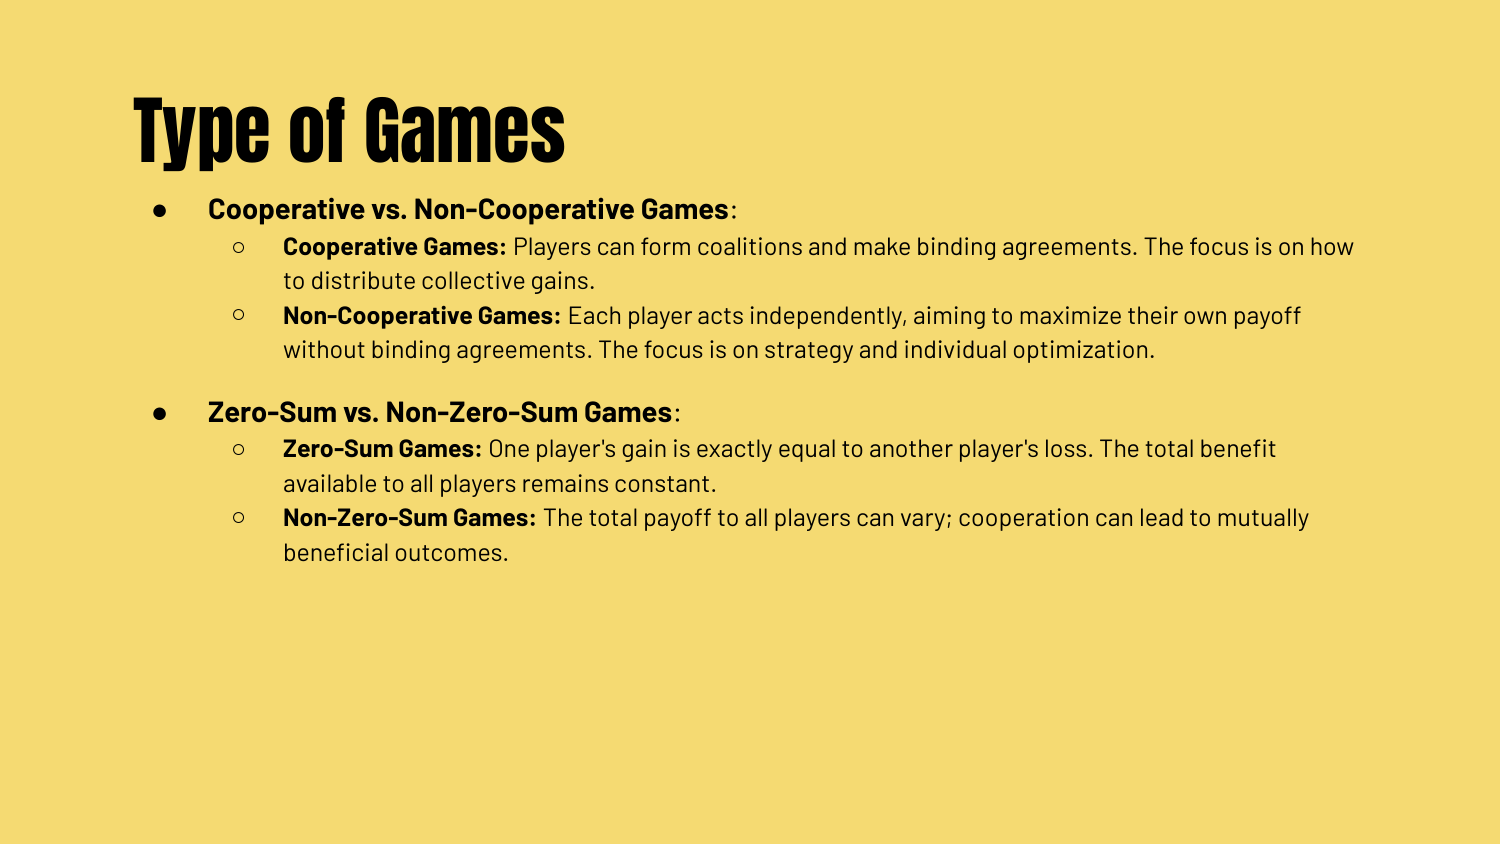

# Type of Games
Cooperative vs. Non-Cooperative Games:
Cooperative Games: Players can form coalitions and make binding agreements. The focus is on how to distribute collective gains.
Non-Cooperative Games: Each player acts independently, aiming to maximize their own payoff without binding agreements. The focus is on strategy and individual optimization.

Zero-Sum vs. Non-Zero-Sum Games:
Zero-Sum Games: One player's gain is exactly equal to another player's loss. The total benefit available to all players remains constant.
Non-Zero-Sum Games: The total payoff to all players can vary; cooperation can lead to mutually beneficial outcomes.